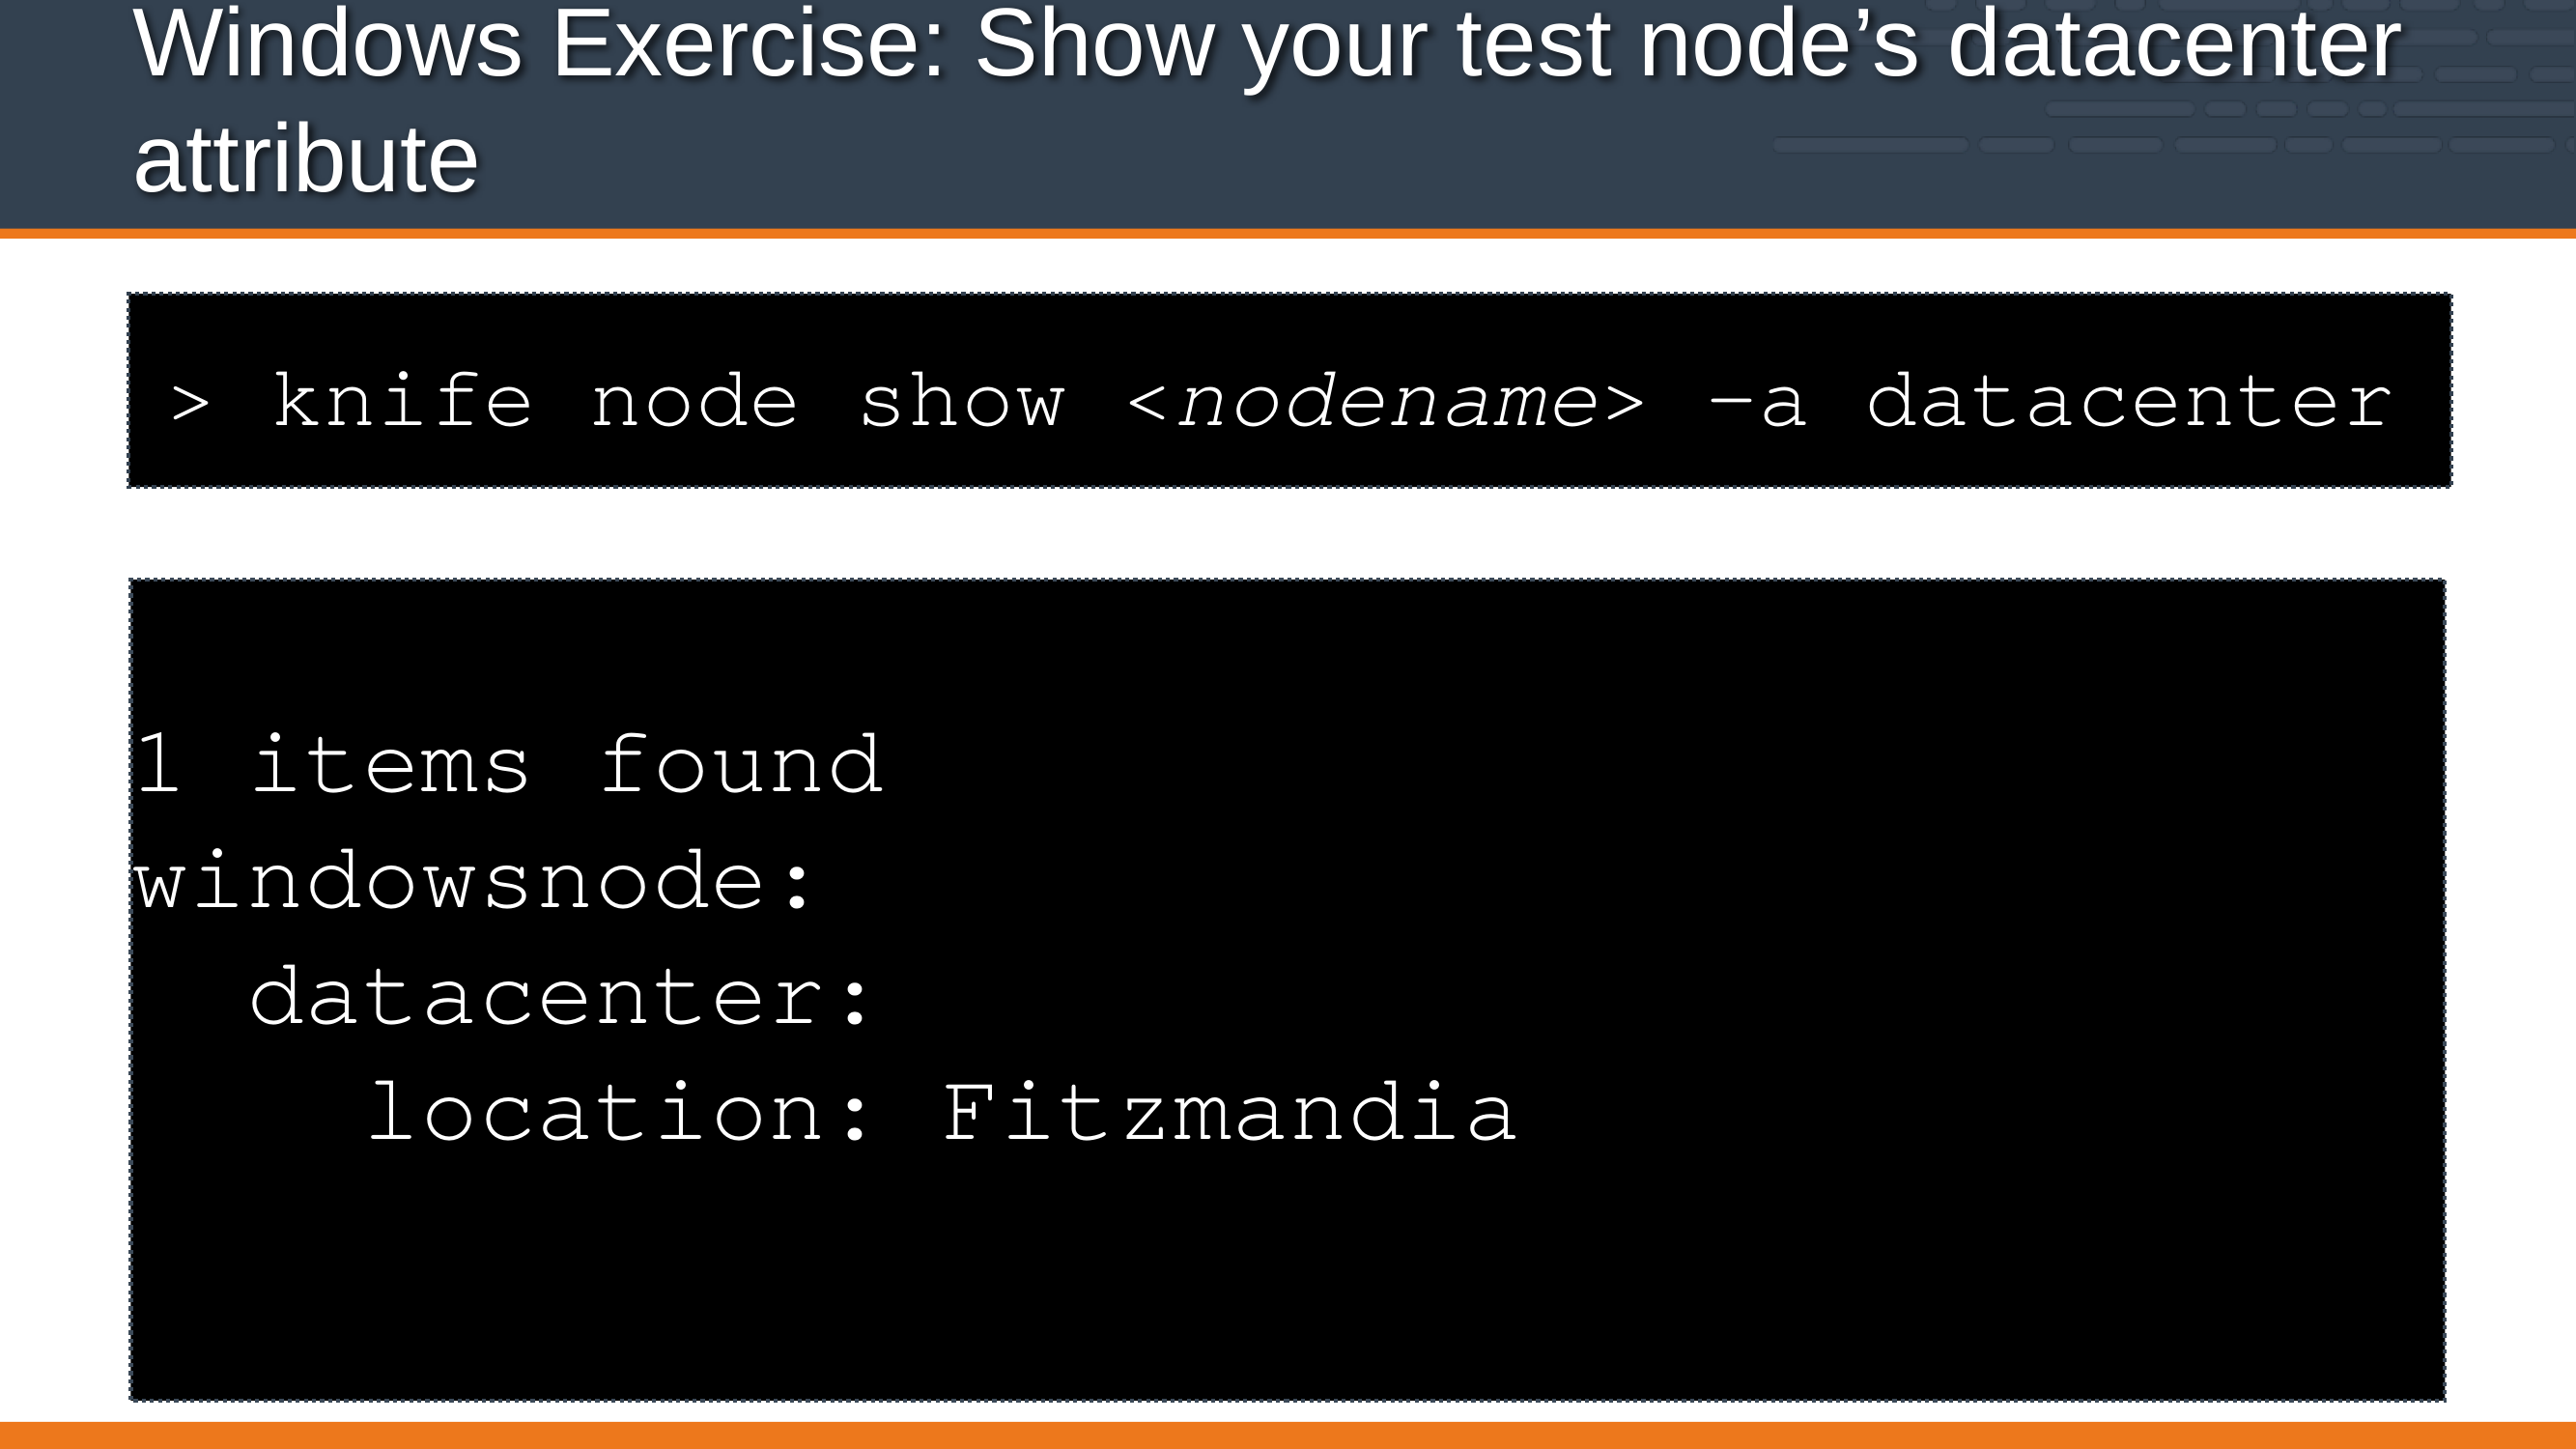

# Windows Exercise: Show your test node’s datacenter attribute
> knife node show <nodename> -a datacenter

1 items found
windowsnode:
  datacenter:
    location: Fitzmandia